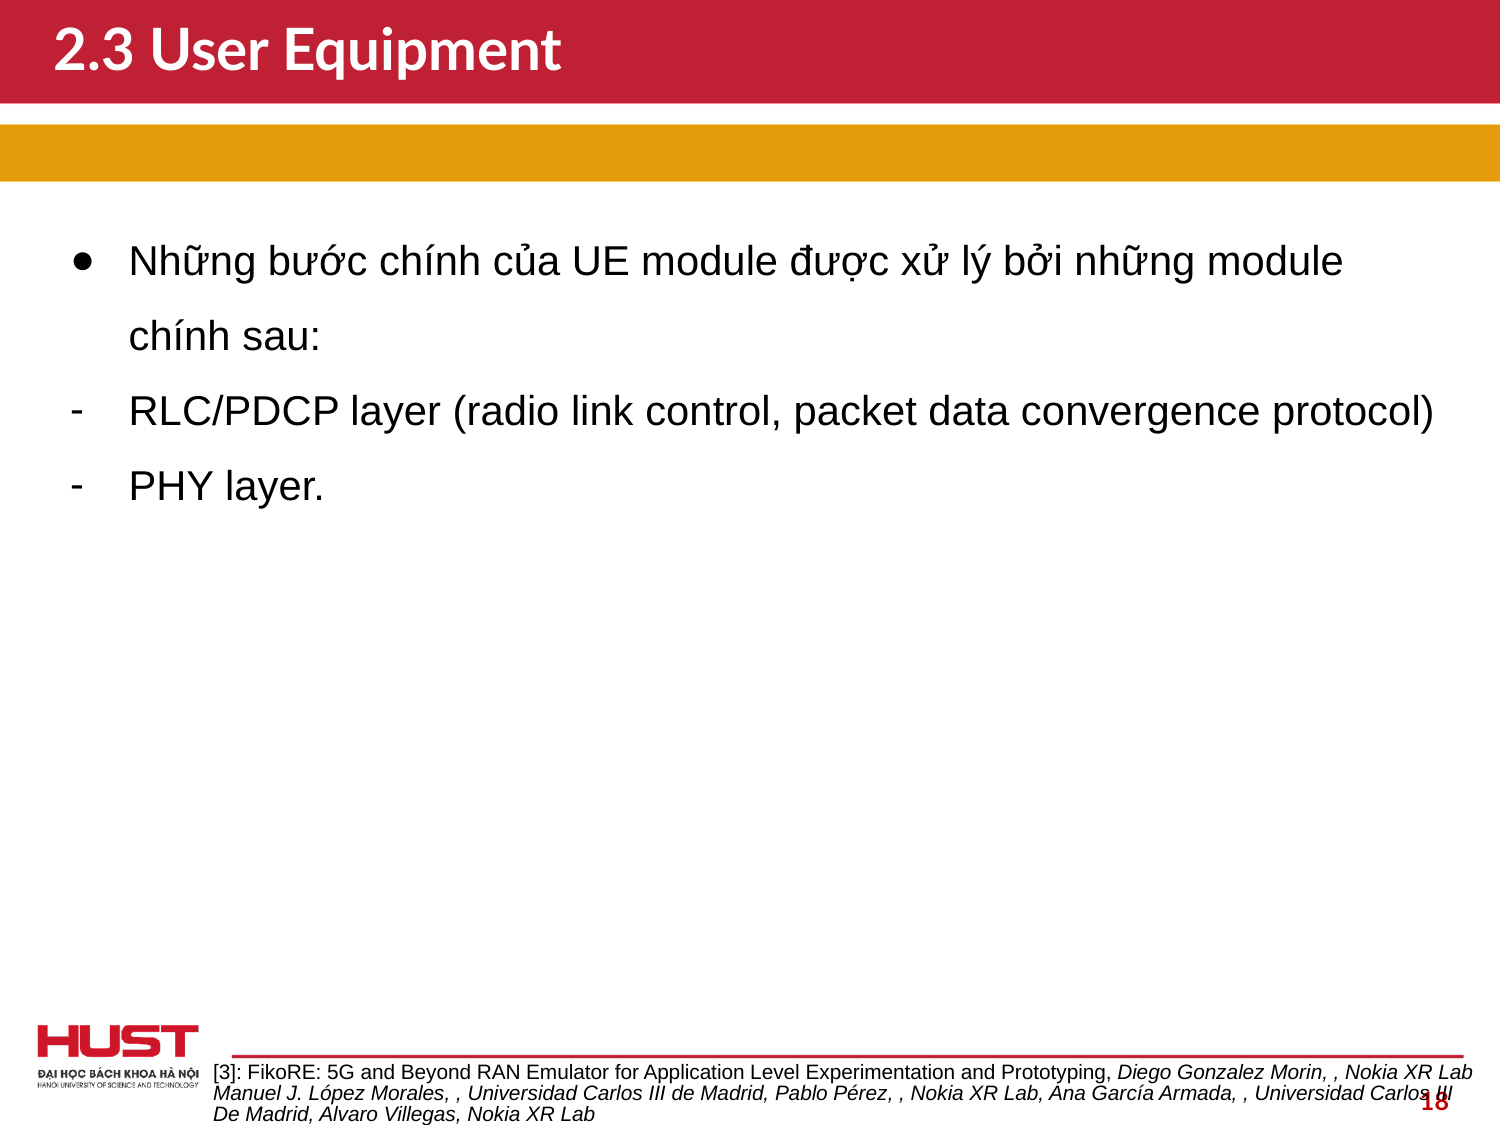

# 2.3 User Equipment
Những bước chính của UE module được xử lý bởi những module chính sau:
RLC/PDCP layer (radio link control, packet data convergence protocol)
PHY layer.

[3]: FikoRE: 5G and Beyond RAN Emulator for Application Level Experimentation and Prototyping, Diego Gonzalez Morin, , Nokia XR Lab Manuel J. López Morales, , Universidad Carlos III de Madrid, Pablo Pérez, , Nokia XR Lab, Ana García Armada, , Universidad Carlos III De Madrid, Alvaro Villegas, Nokia XR Lab

18